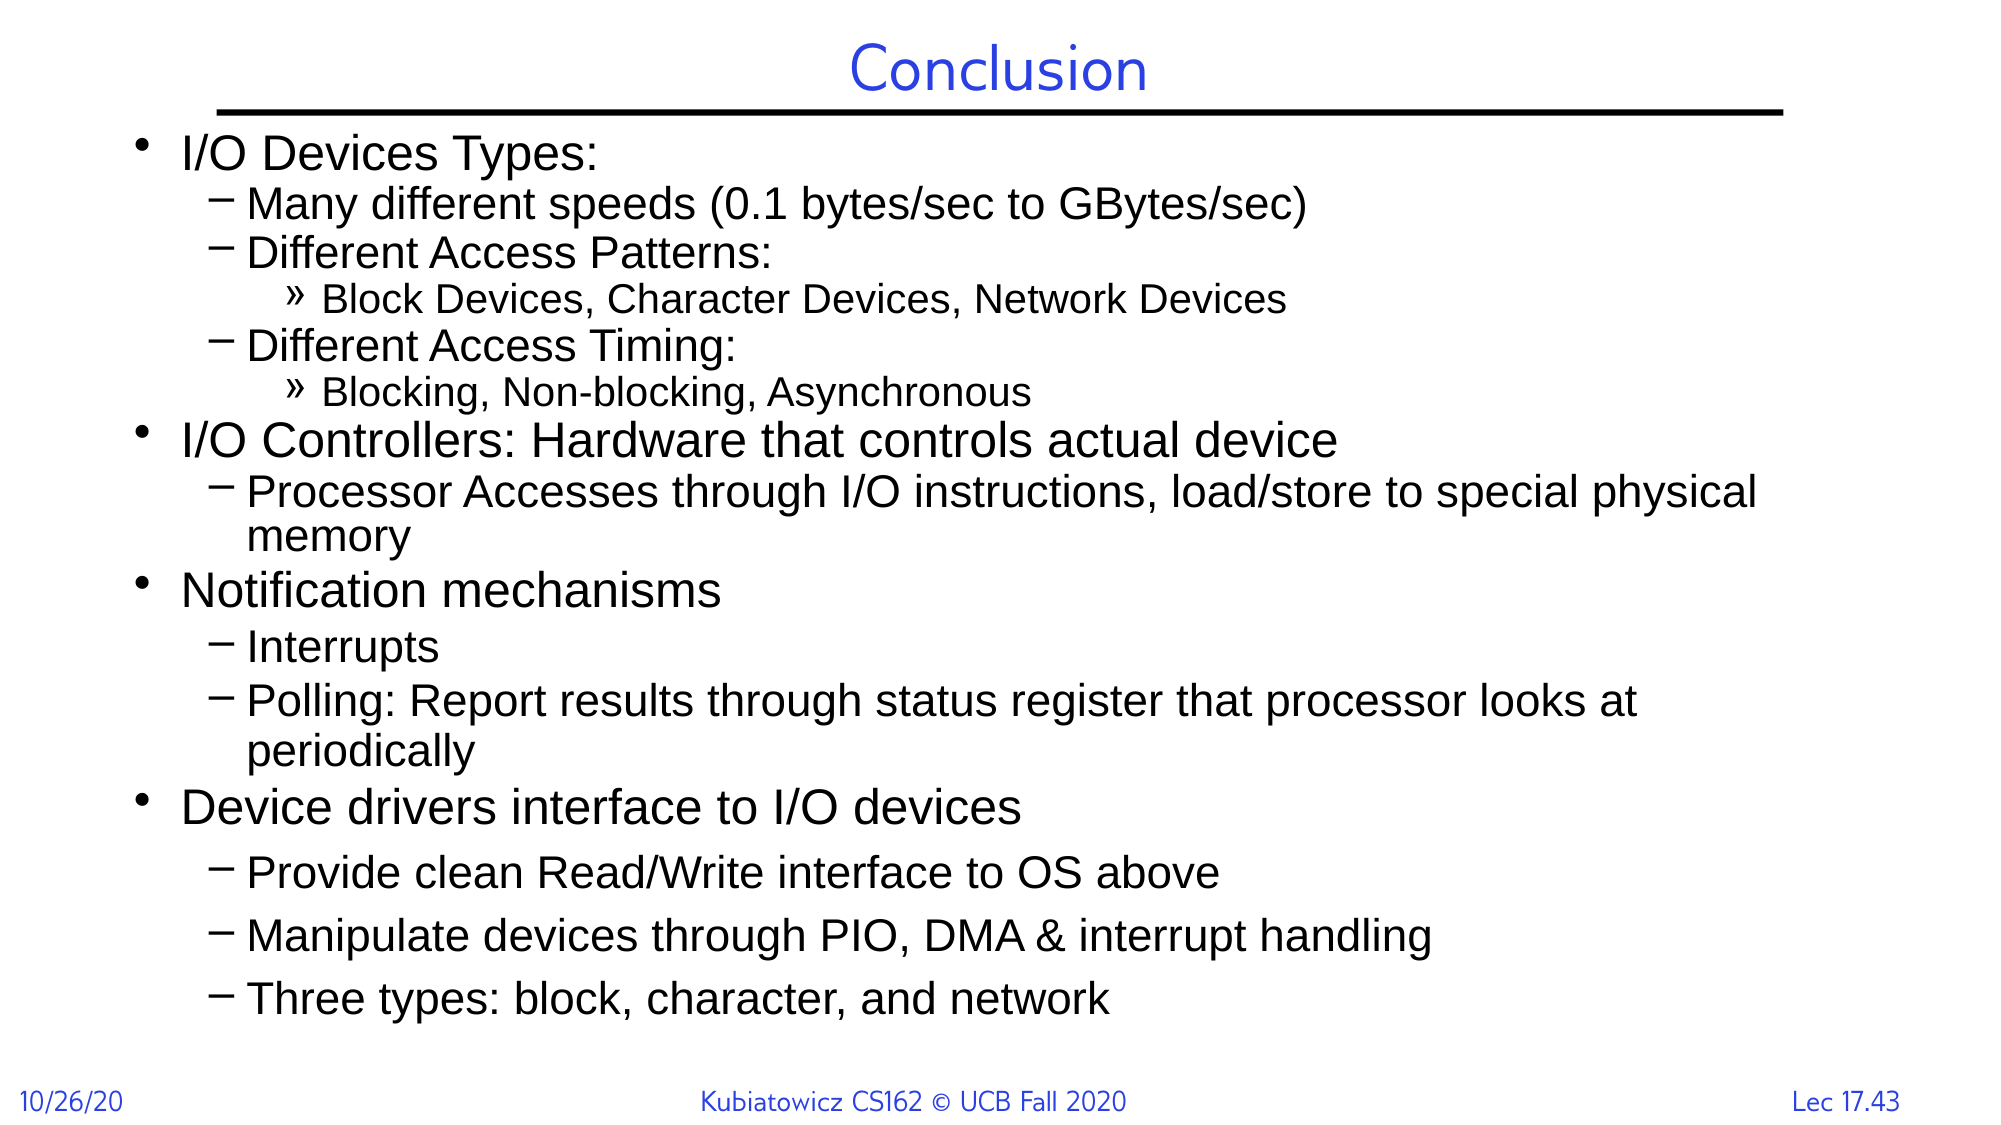

# Conclusion
I/O Devices Types:
Many different speeds (0.1 bytes/sec to GBytes/sec)
Different Access Patterns:
Block Devices, Character Devices, Network Devices
Different Access Timing:
Blocking, Non-blocking, Asynchronous
I/O Controllers: Hardware that controls actual device
Processor Accesses through I/O instructions, load/store to special physical memory
Notification mechanisms
Interrupts
Polling: Report results through status register that processor looks at periodically
Device drivers interface to I/O devices
Provide clean Read/Write interface to OS above
Manipulate devices through PIO, DMA & interrupt handling
Three types: block, character, and network